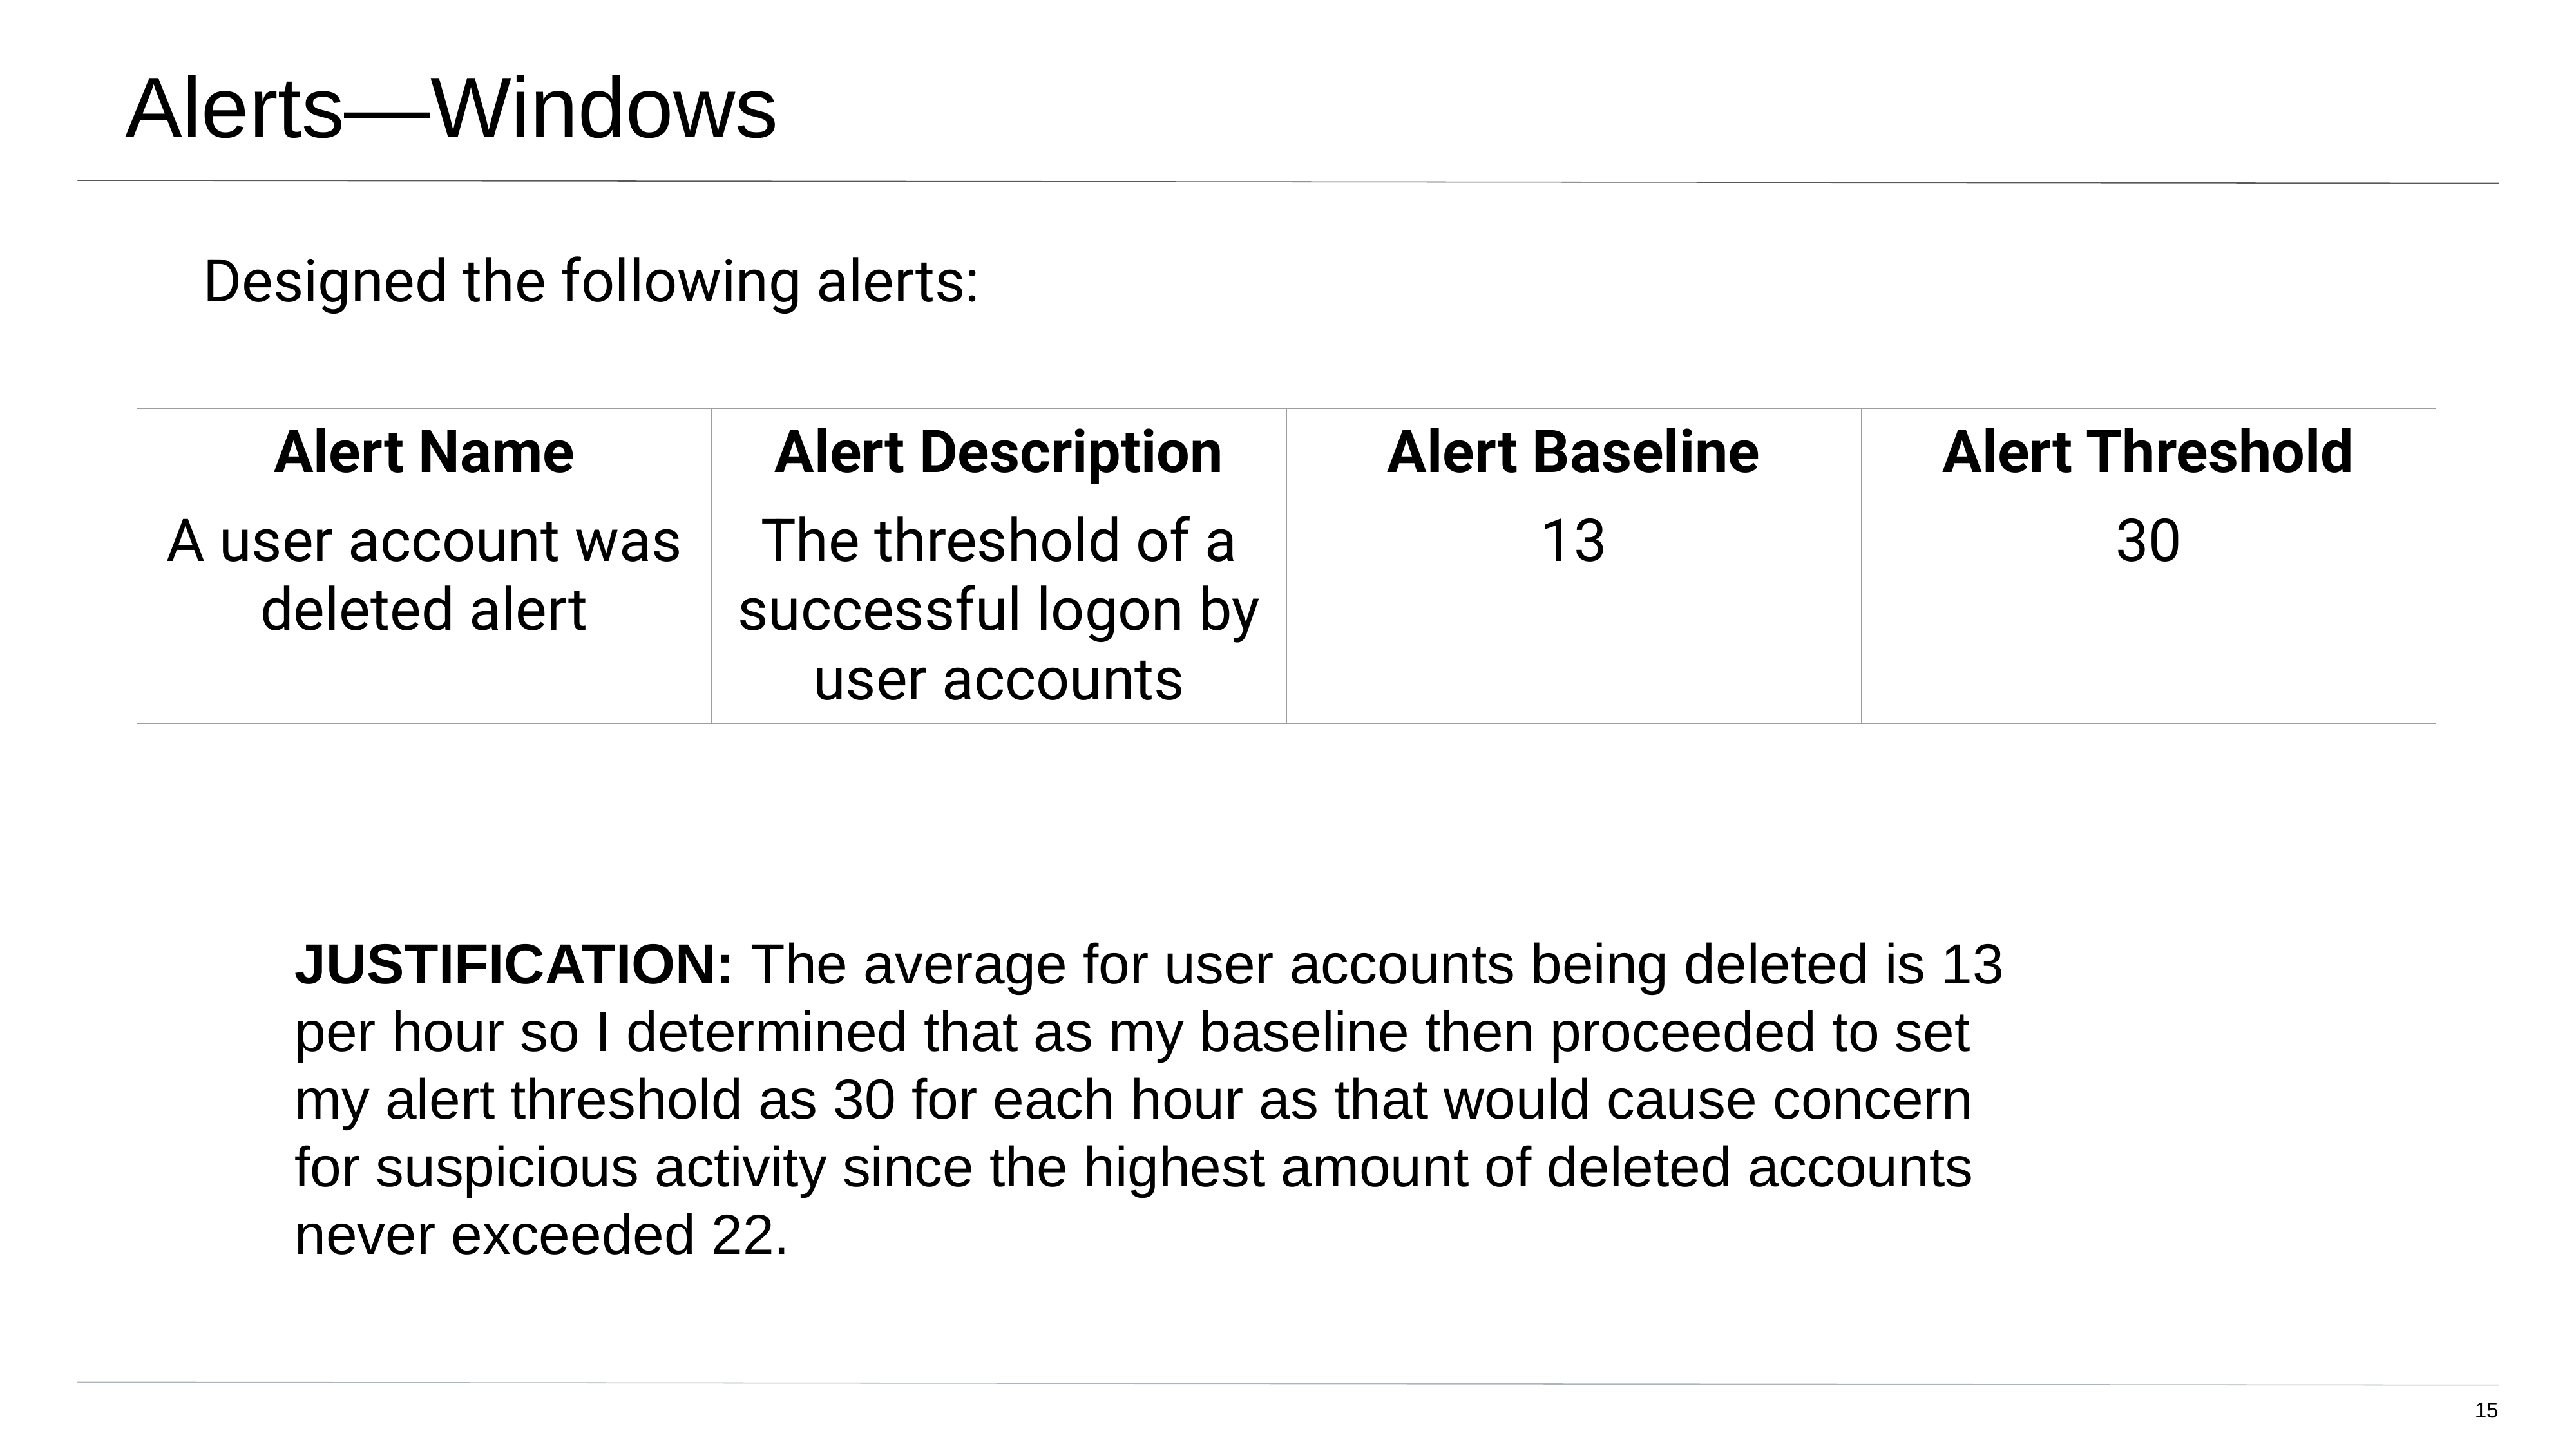

# Alerts—Windows
Designed the following alerts:

| Alert Name | Alert Description | Alert Baseline | Alert Threshold |
| --- | --- | --- | --- |
| A user account was deleted alert | The threshold of a successful logon by user accounts | 13 | 30 |
JUSTIFICATION: The average for user accounts being deleted is 13 per hour so I determined that as my baseline then proceeded to set my alert threshold as 30 for each hour as that would cause concern for suspicious activity since the highest amount of deleted accounts never exceeded 22.
15